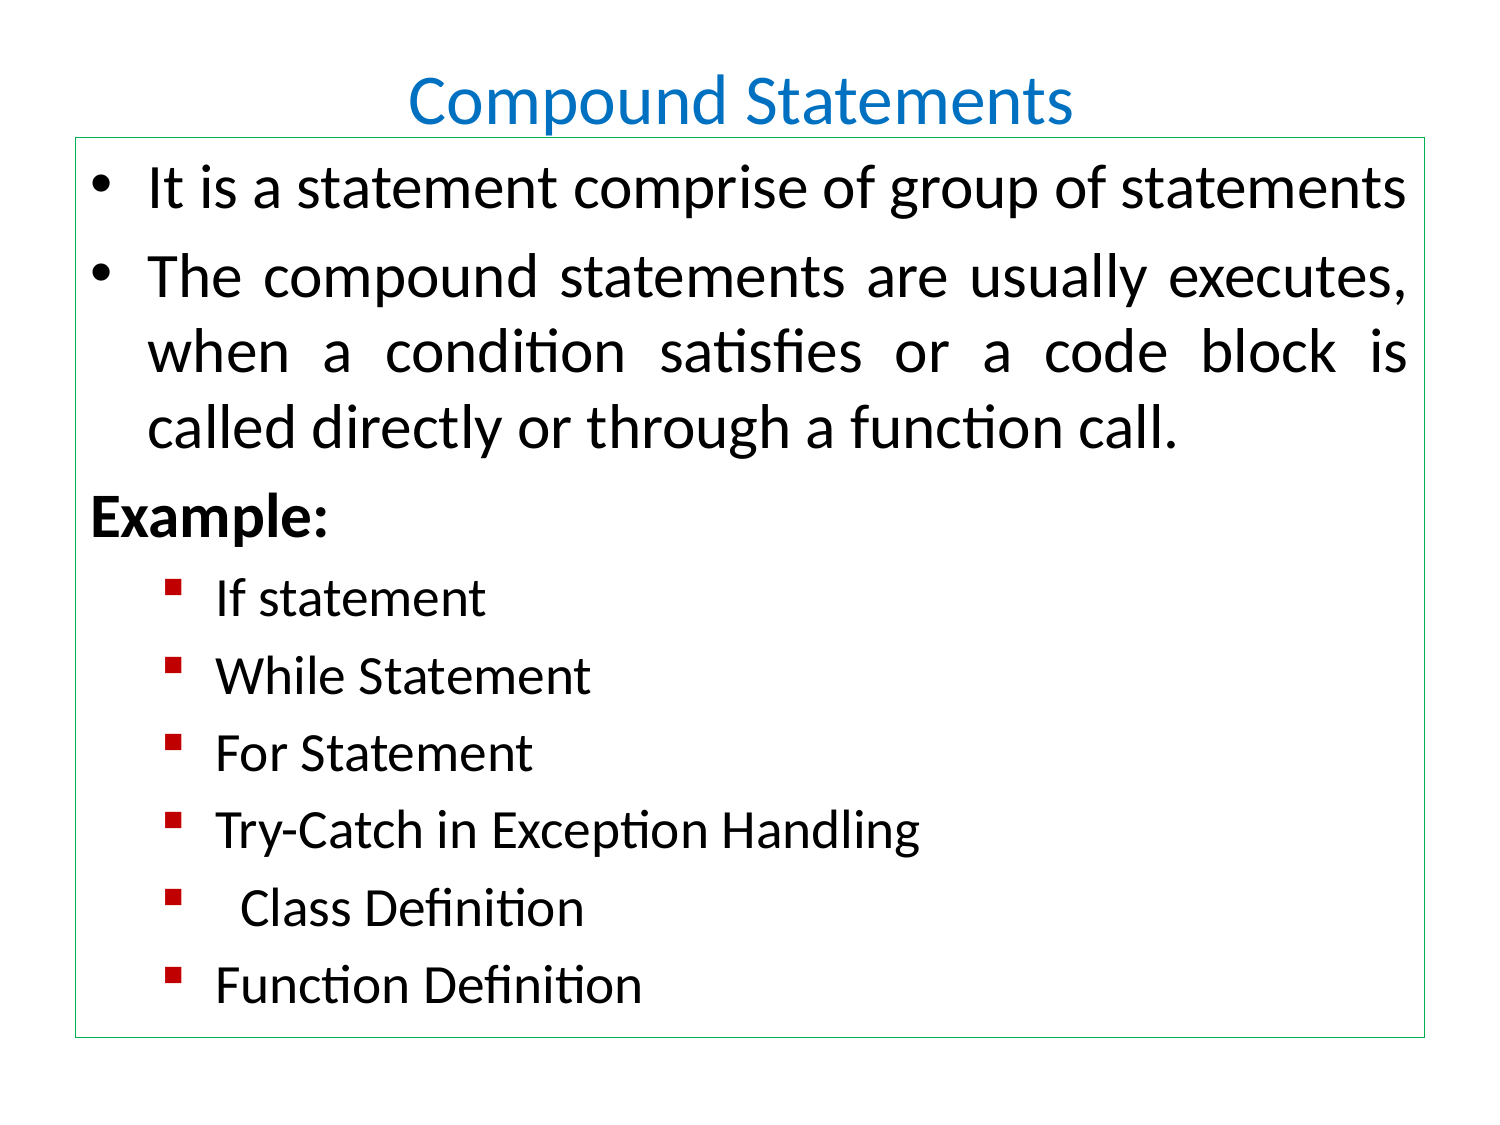

# Compound Statements
It is a statement comprise of group of statements
The compound statements are usually executes, when a condition satisfies or a code block is called directly or through a function call.
Example:
	If statement
	While Statement
	For Statement
	Try-Catch in Exception Handling
  Class Definition
	Function Definition